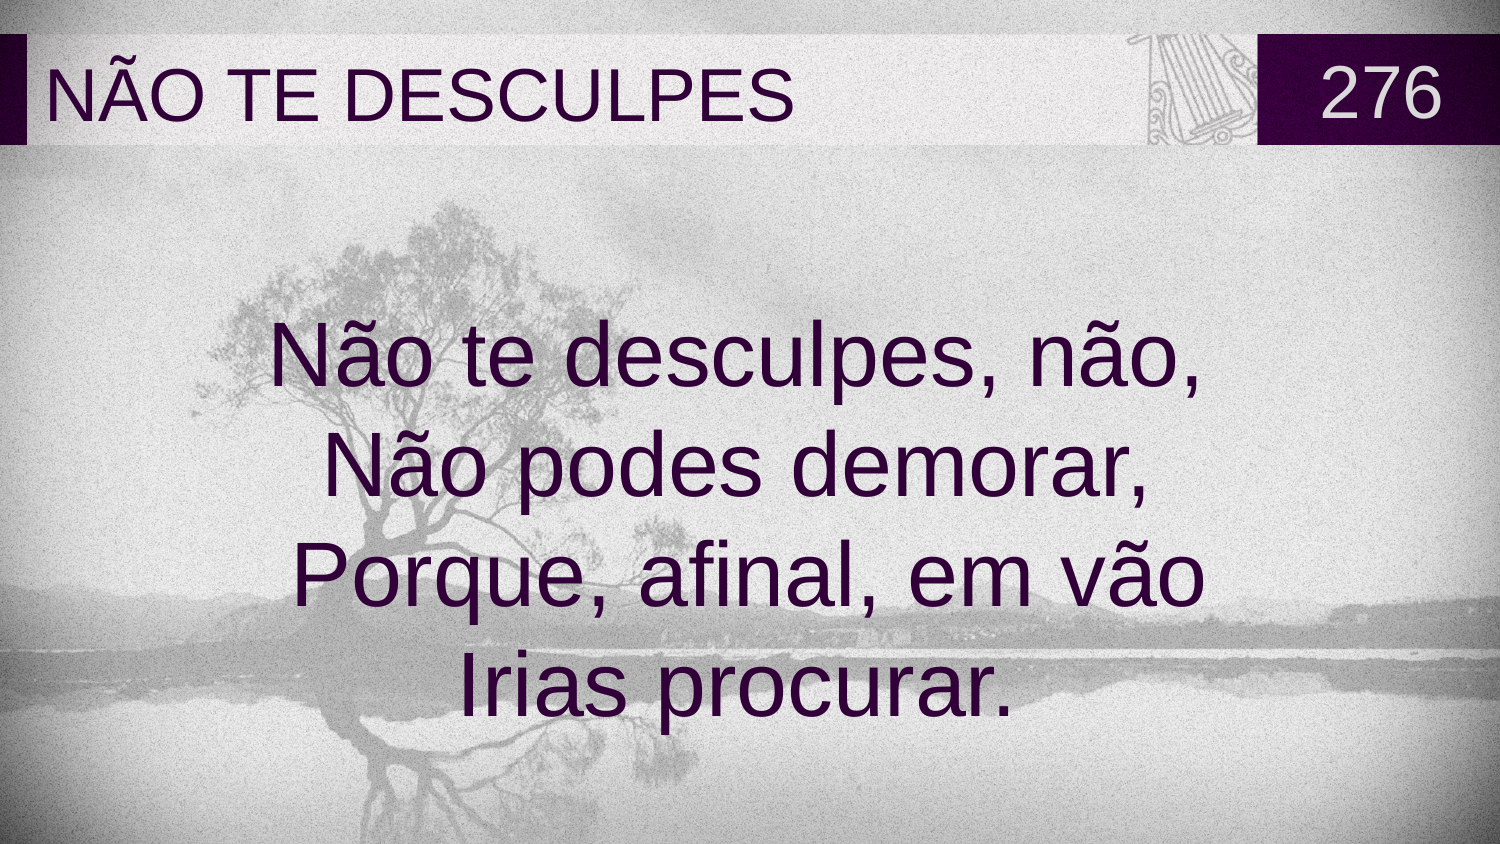

# NÃO TE DESCULPES
276
Não te desculpes, não,
Não podes demorar,
Porque, afinal, em vão
Irias procurar.